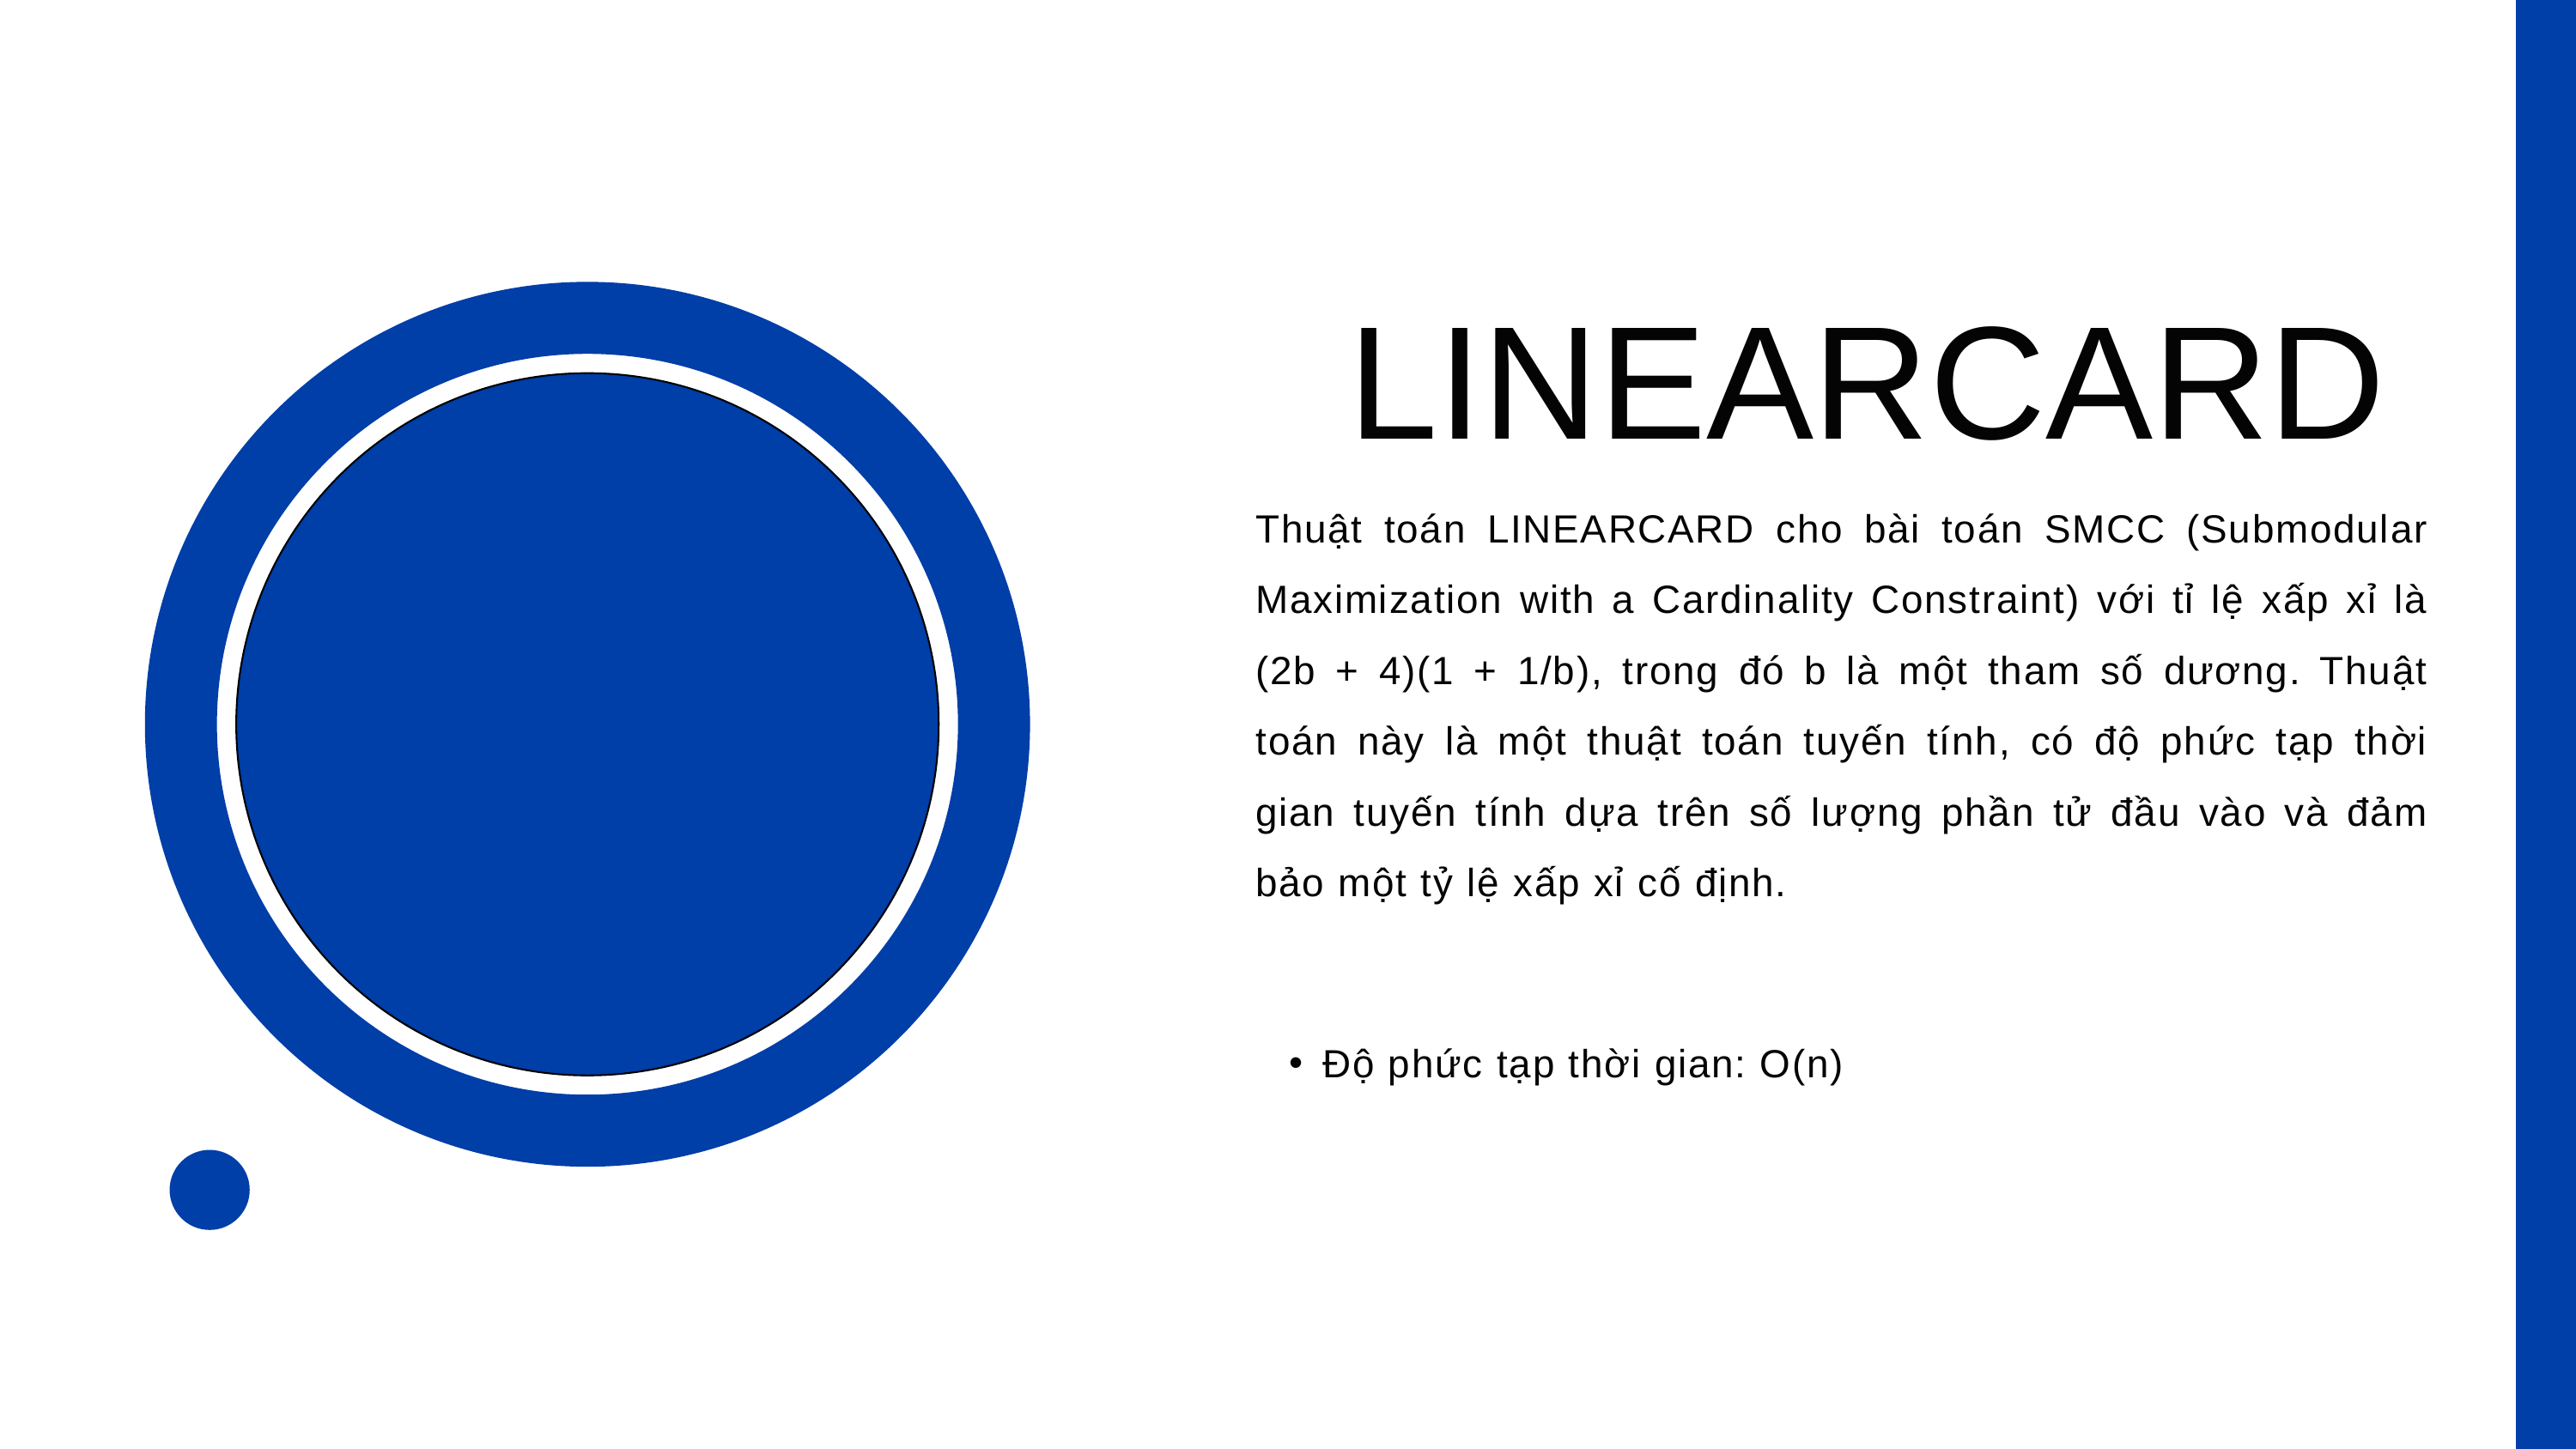

LINEARCARD
Thuật toán LINEARCARD cho bài toán SMCC (Submodular Maximization with a Cardinality Constraint) với tỉ lệ xấp xỉ là (2b + 4)(1 + 1/b), trong đó b là một tham số dương. Thuật toán này là một thuật toán tuyến tính, có độ phức tạp thời gian tuyến tính dựa trên số lượng phần tử đầu vào và đảm bảo một tỷ lệ xấp xỉ cố định.
Độ phức tạp thời gian: O(n)